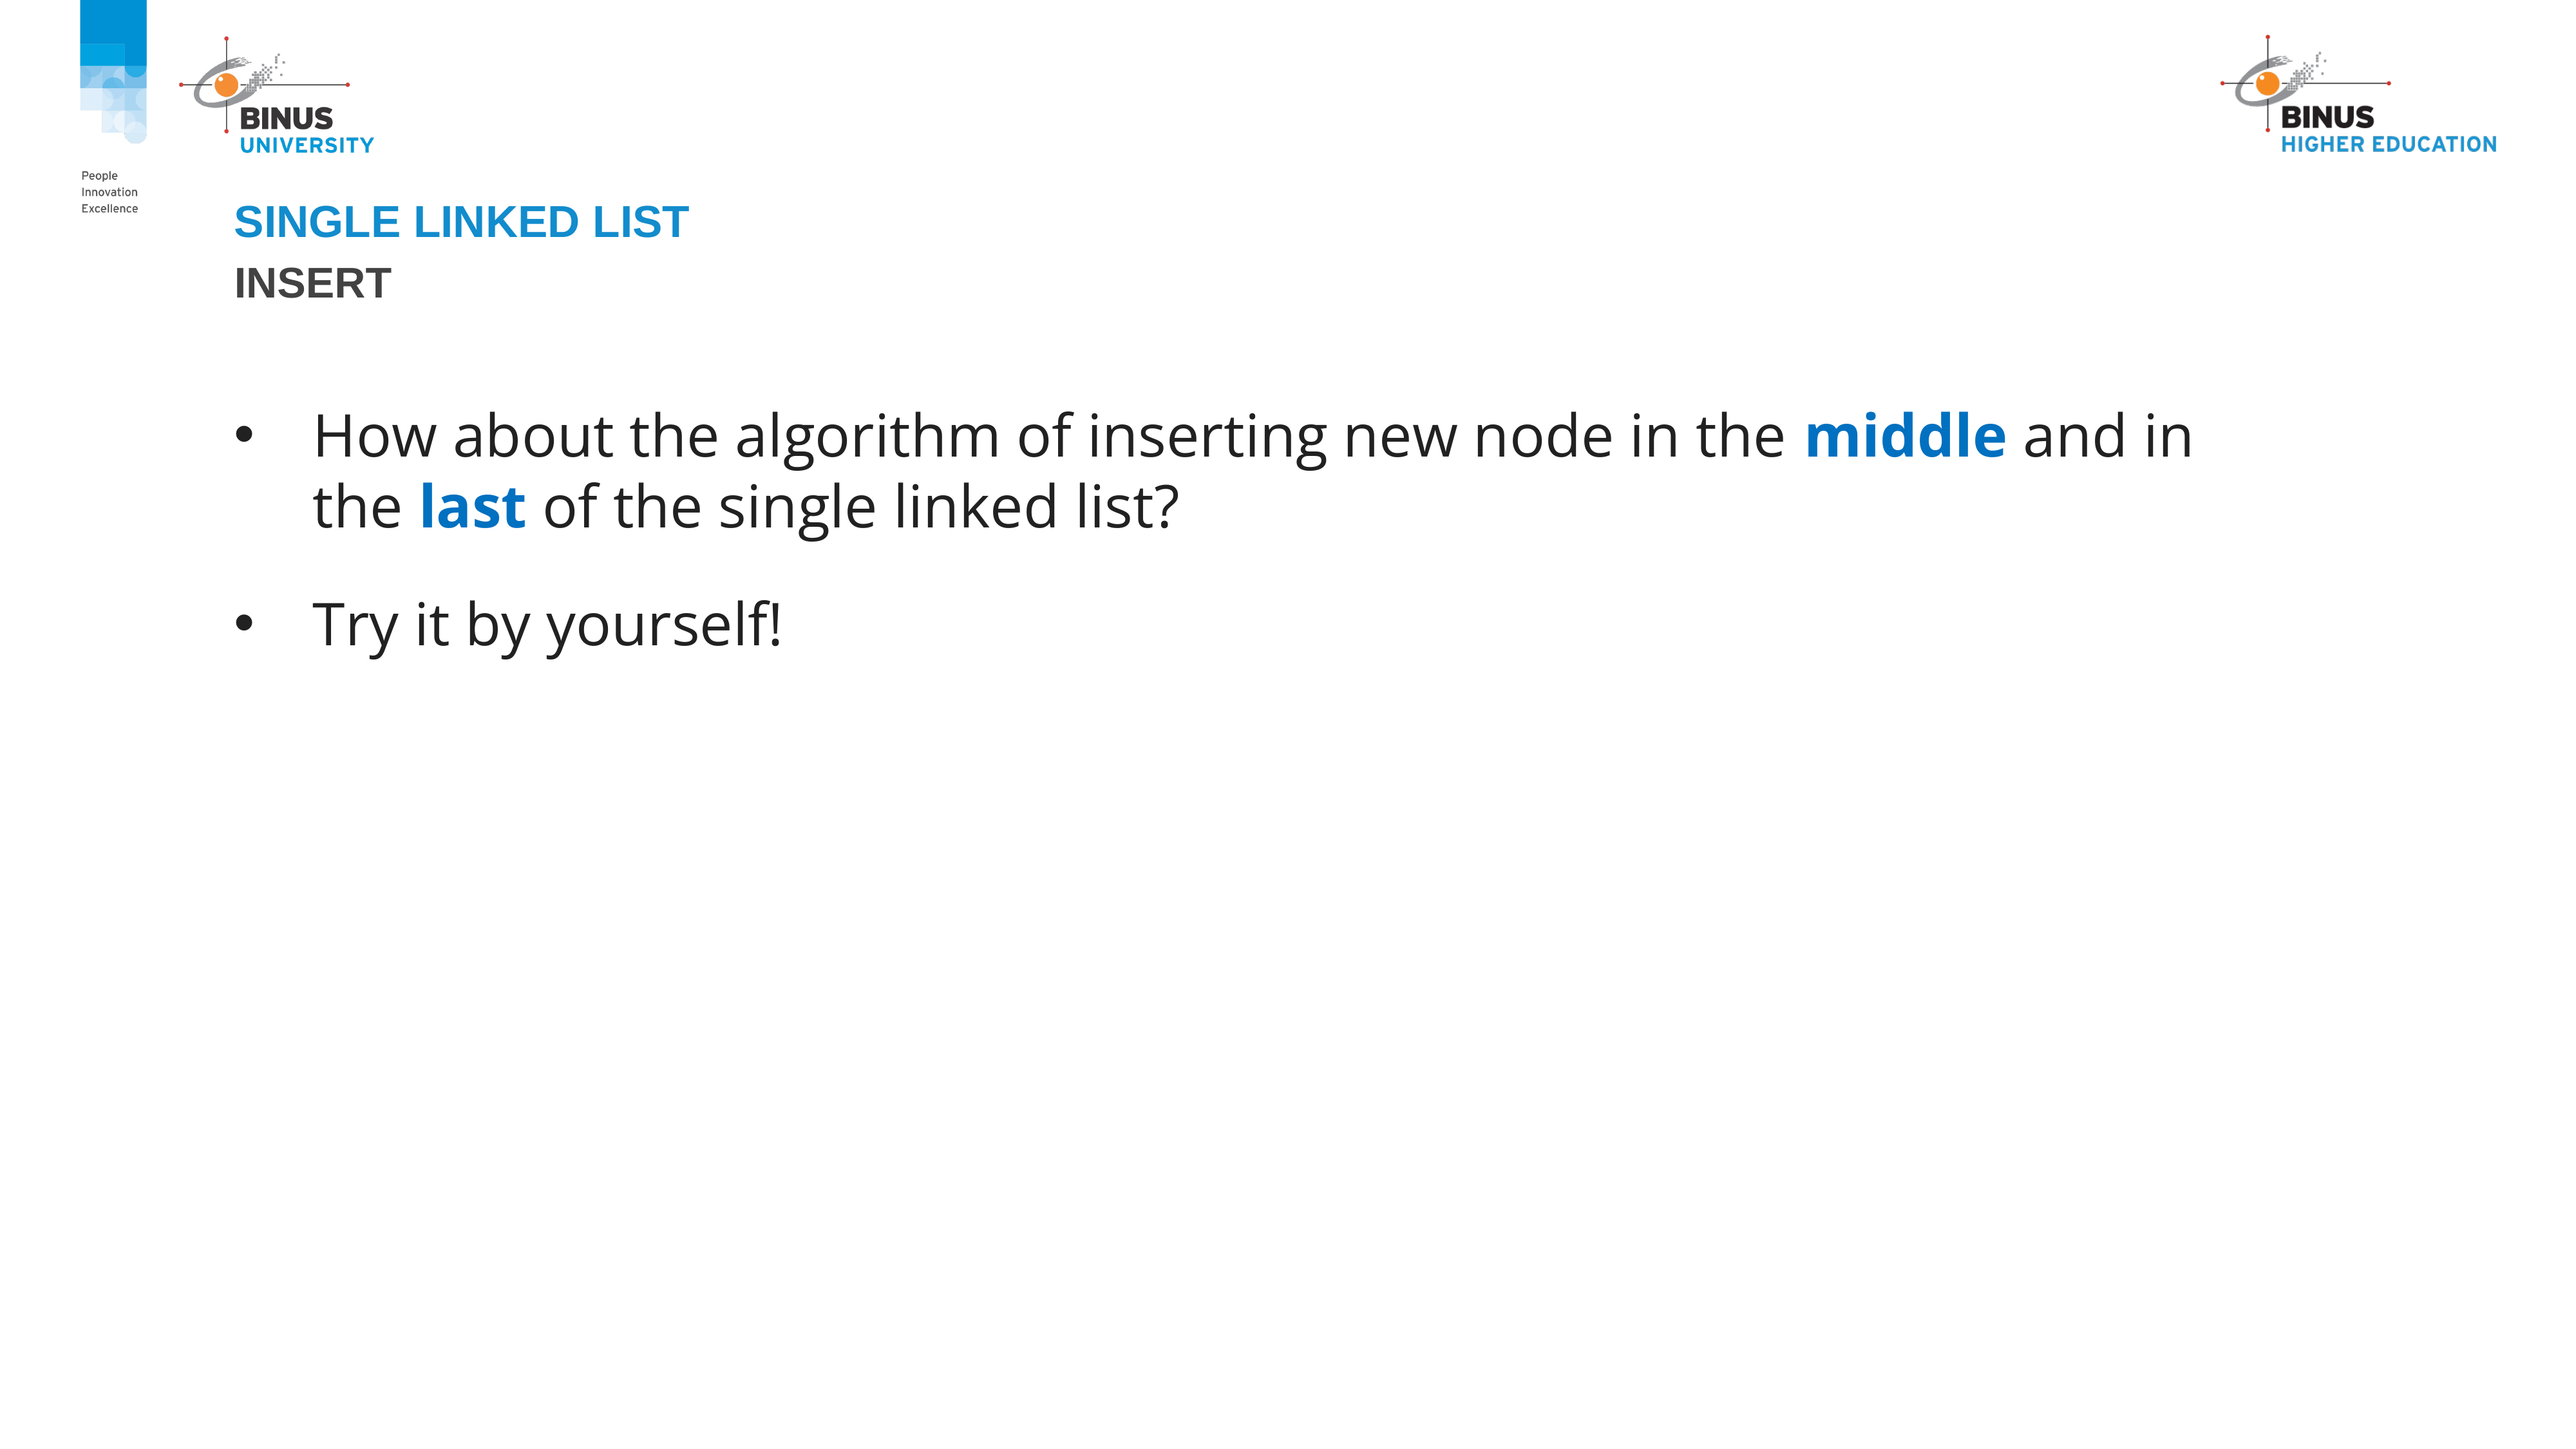

# Single Linked list
insert
How about the algorithm of inserting new node in the middle and in the last of the single linked list?
Try it by yourself!